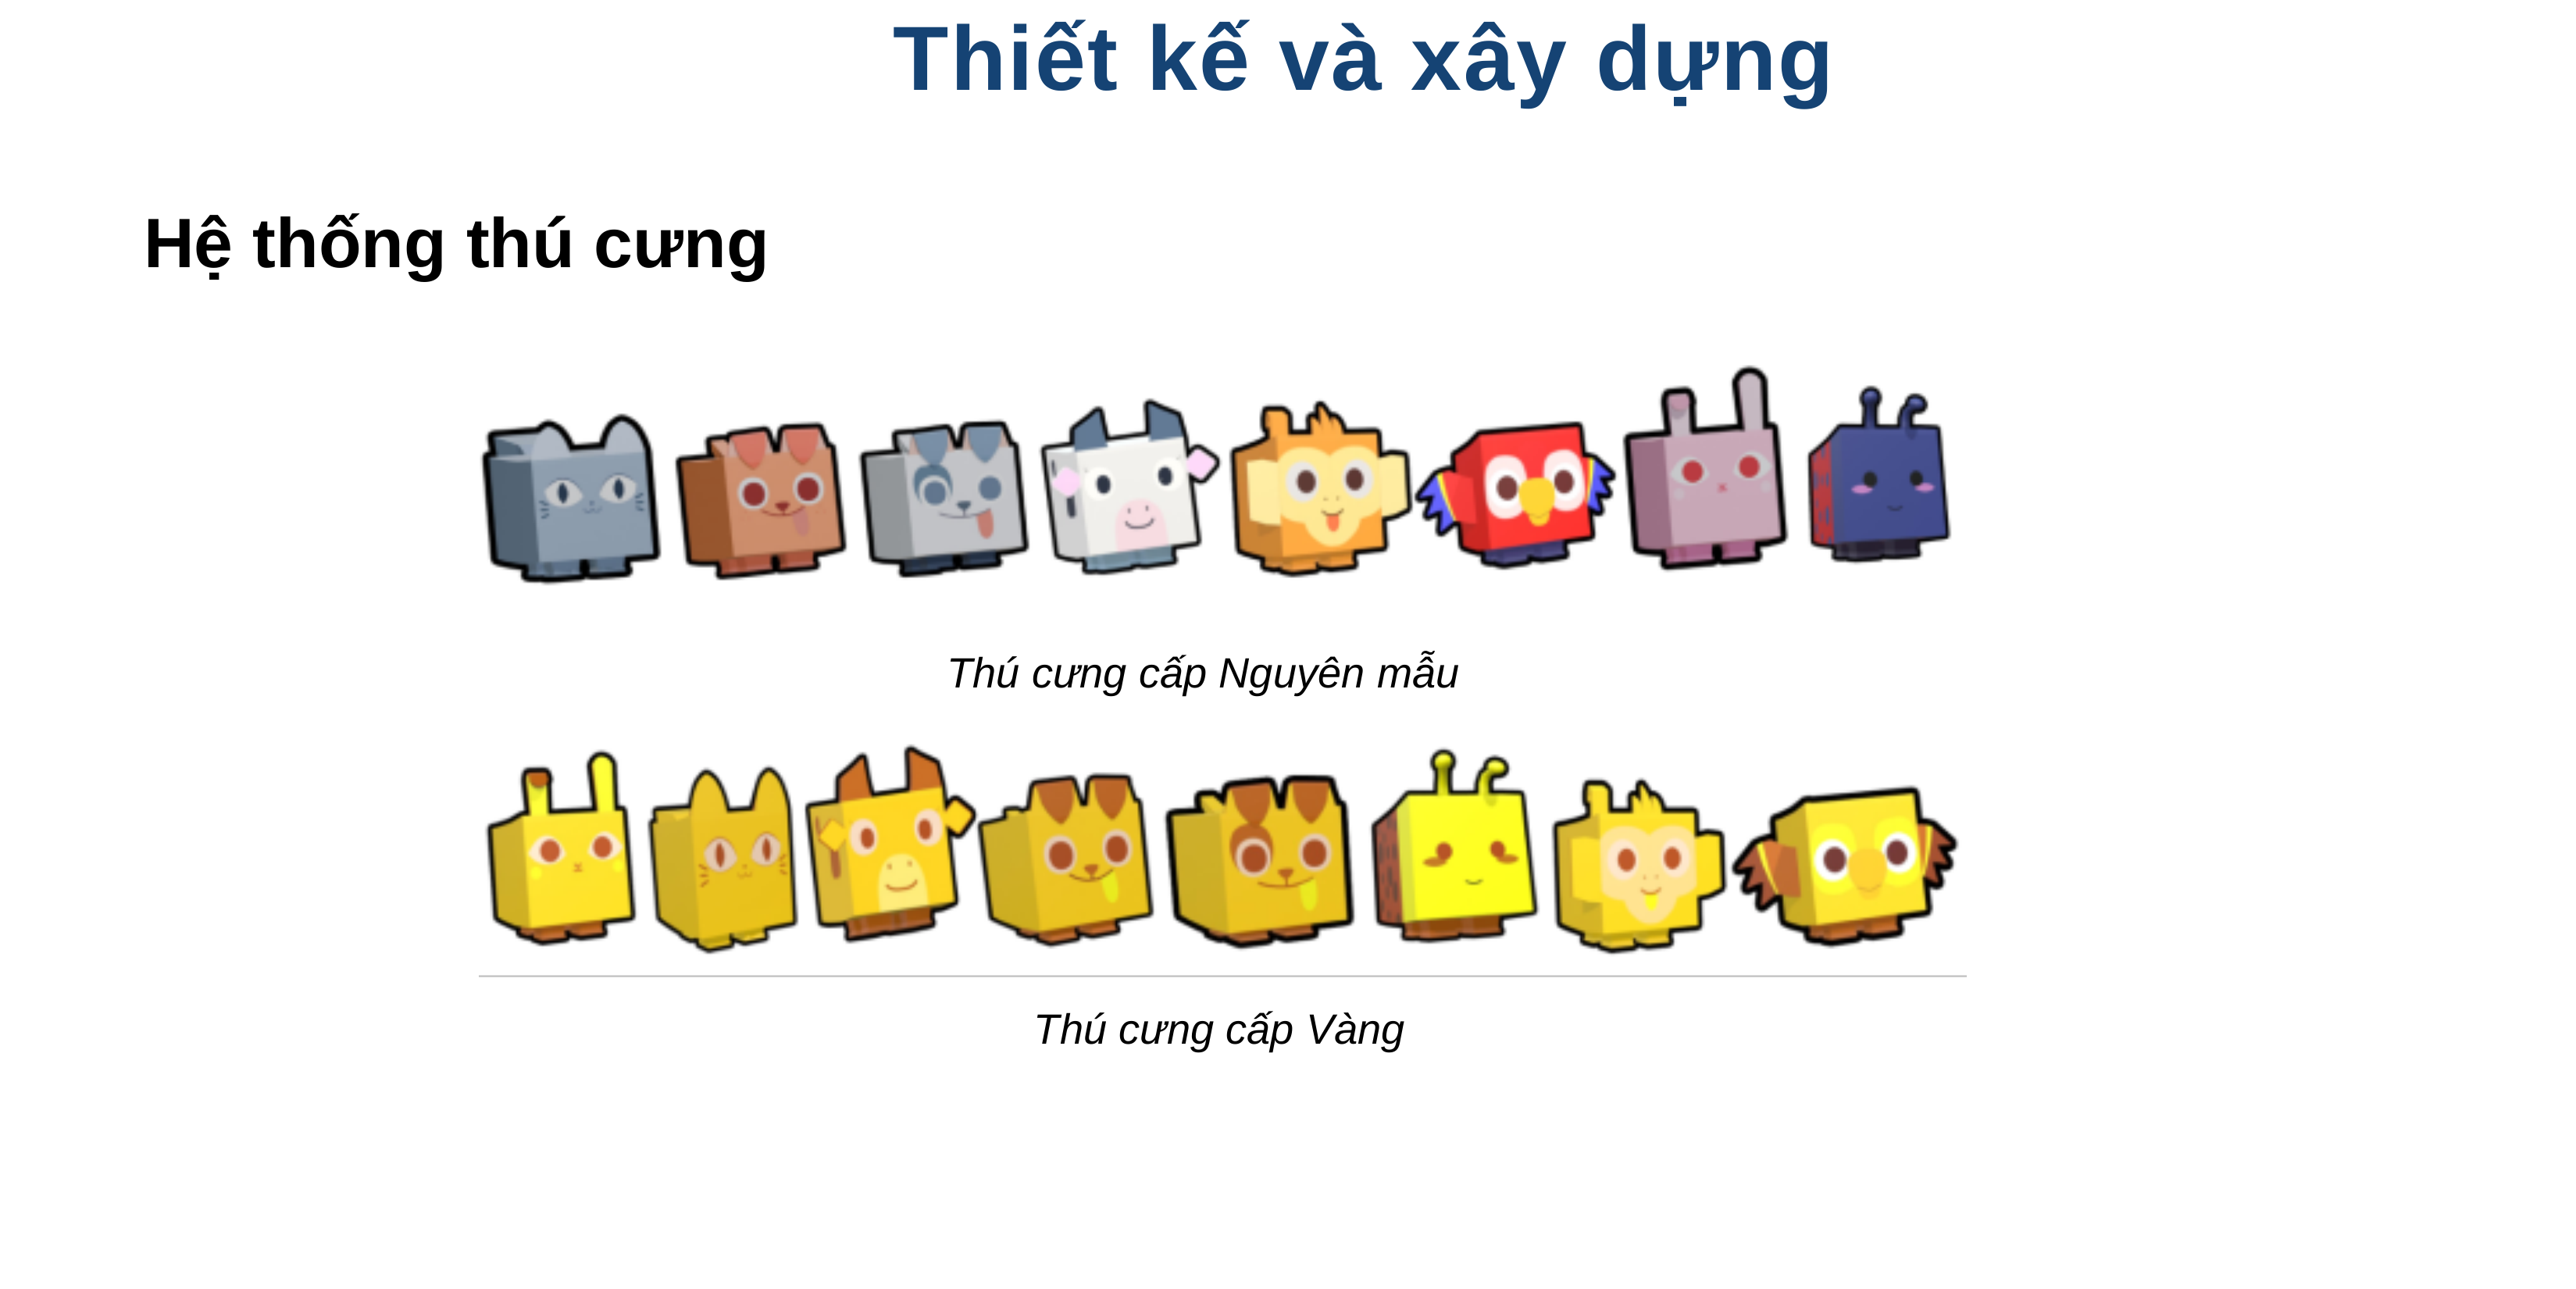

Thiết kế và xây dựng
Hệ thống thú cưng

Thú cưng cấp Nguyên mẫu

Thú cưng cấp Vàng